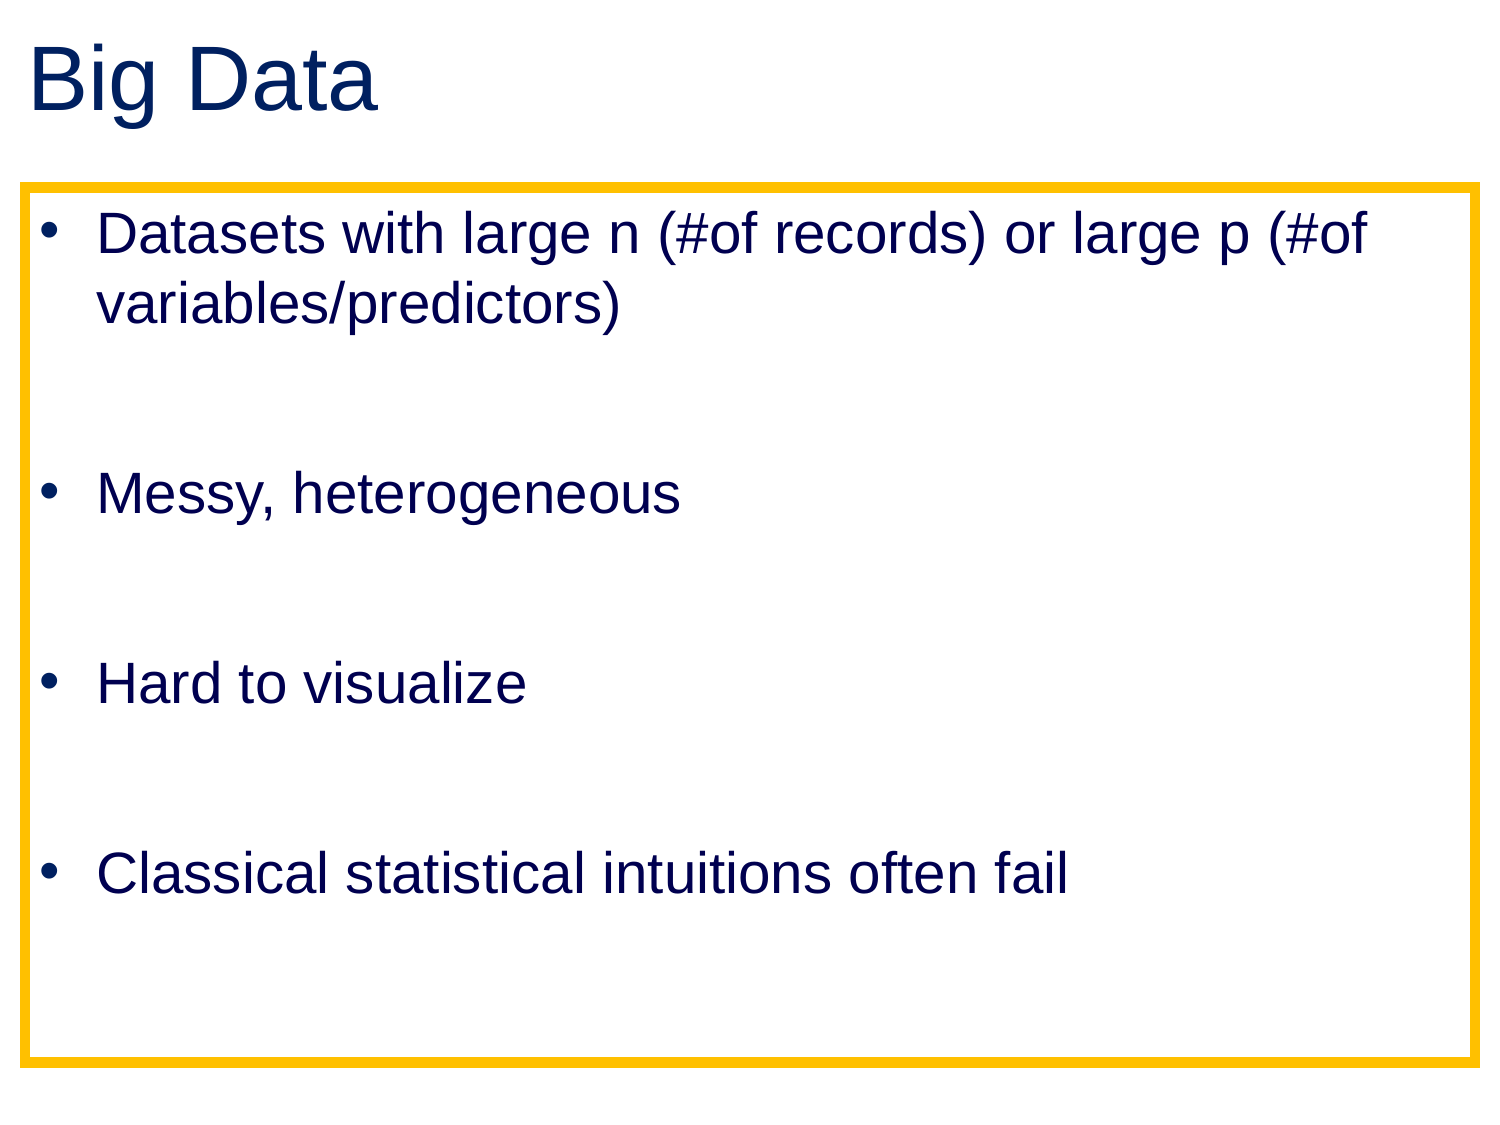

# Big Data
Datasets with large n (#of records) or large p (#of variables/predictors)

Messy, heterogeneous

Hard to visualize

Classical statistical intuitions often fail